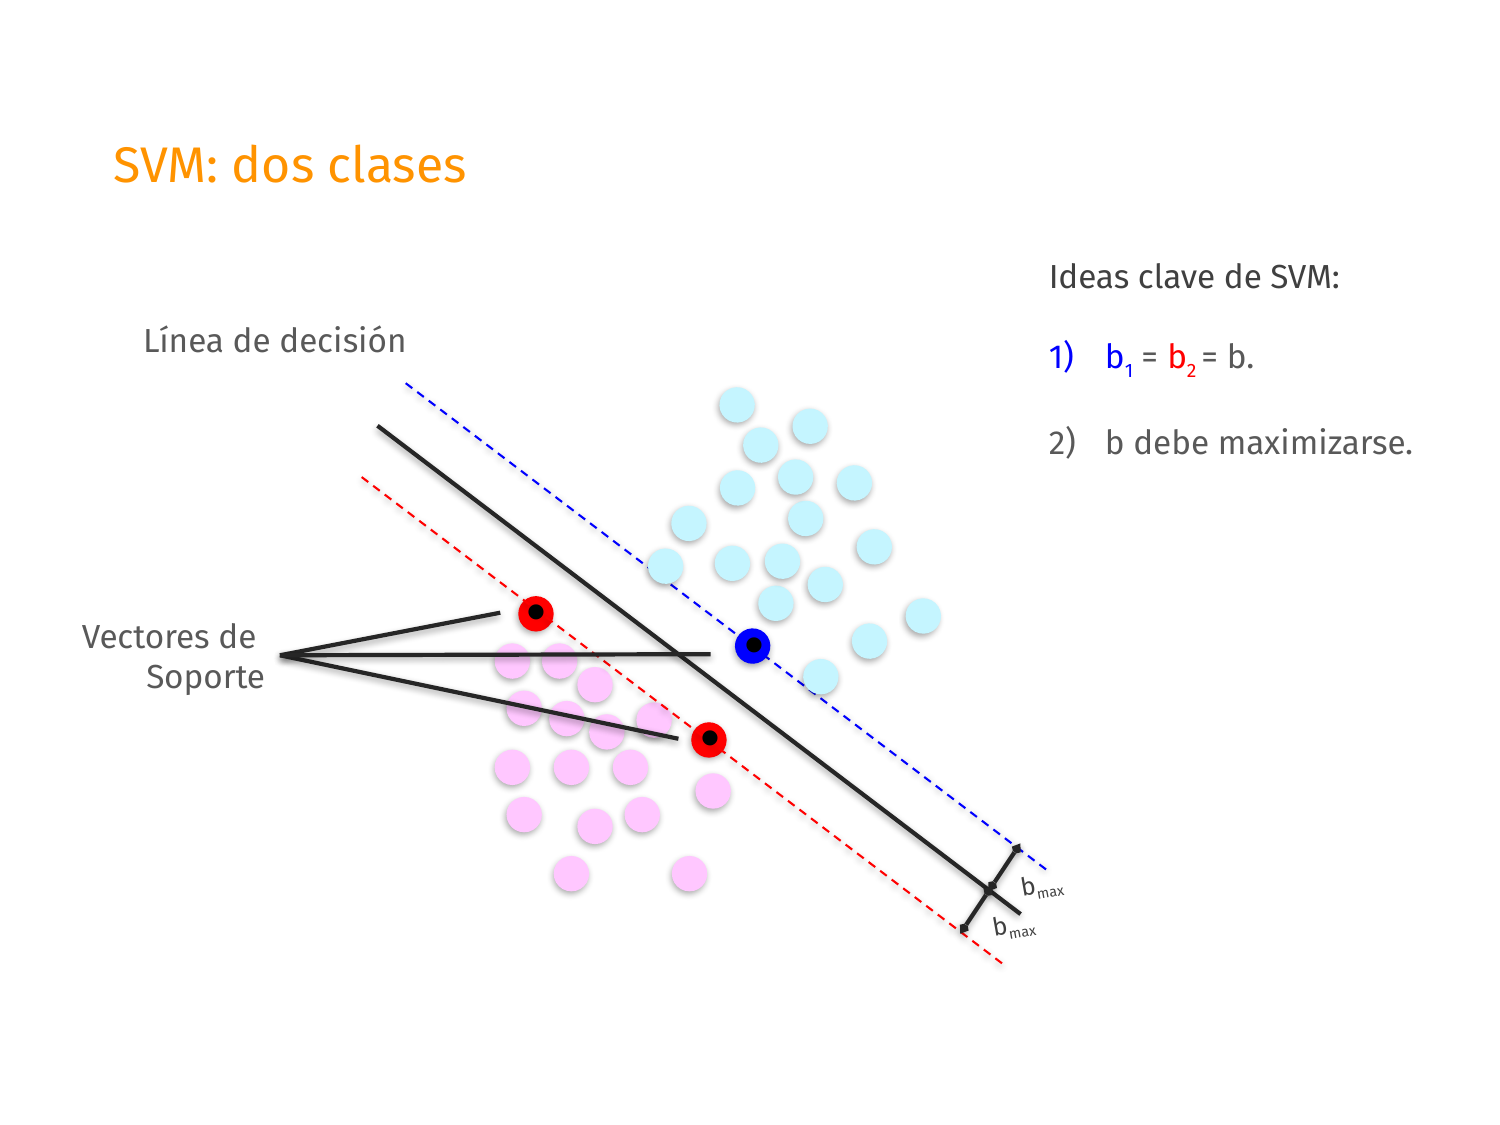

SVM: dos clases

Ideas clave de SVM:

b1 = b2 = b.

b debe maximizarse.
Línea de decisión

bmax
bmax

.
.

Vectores de
Soporte
.